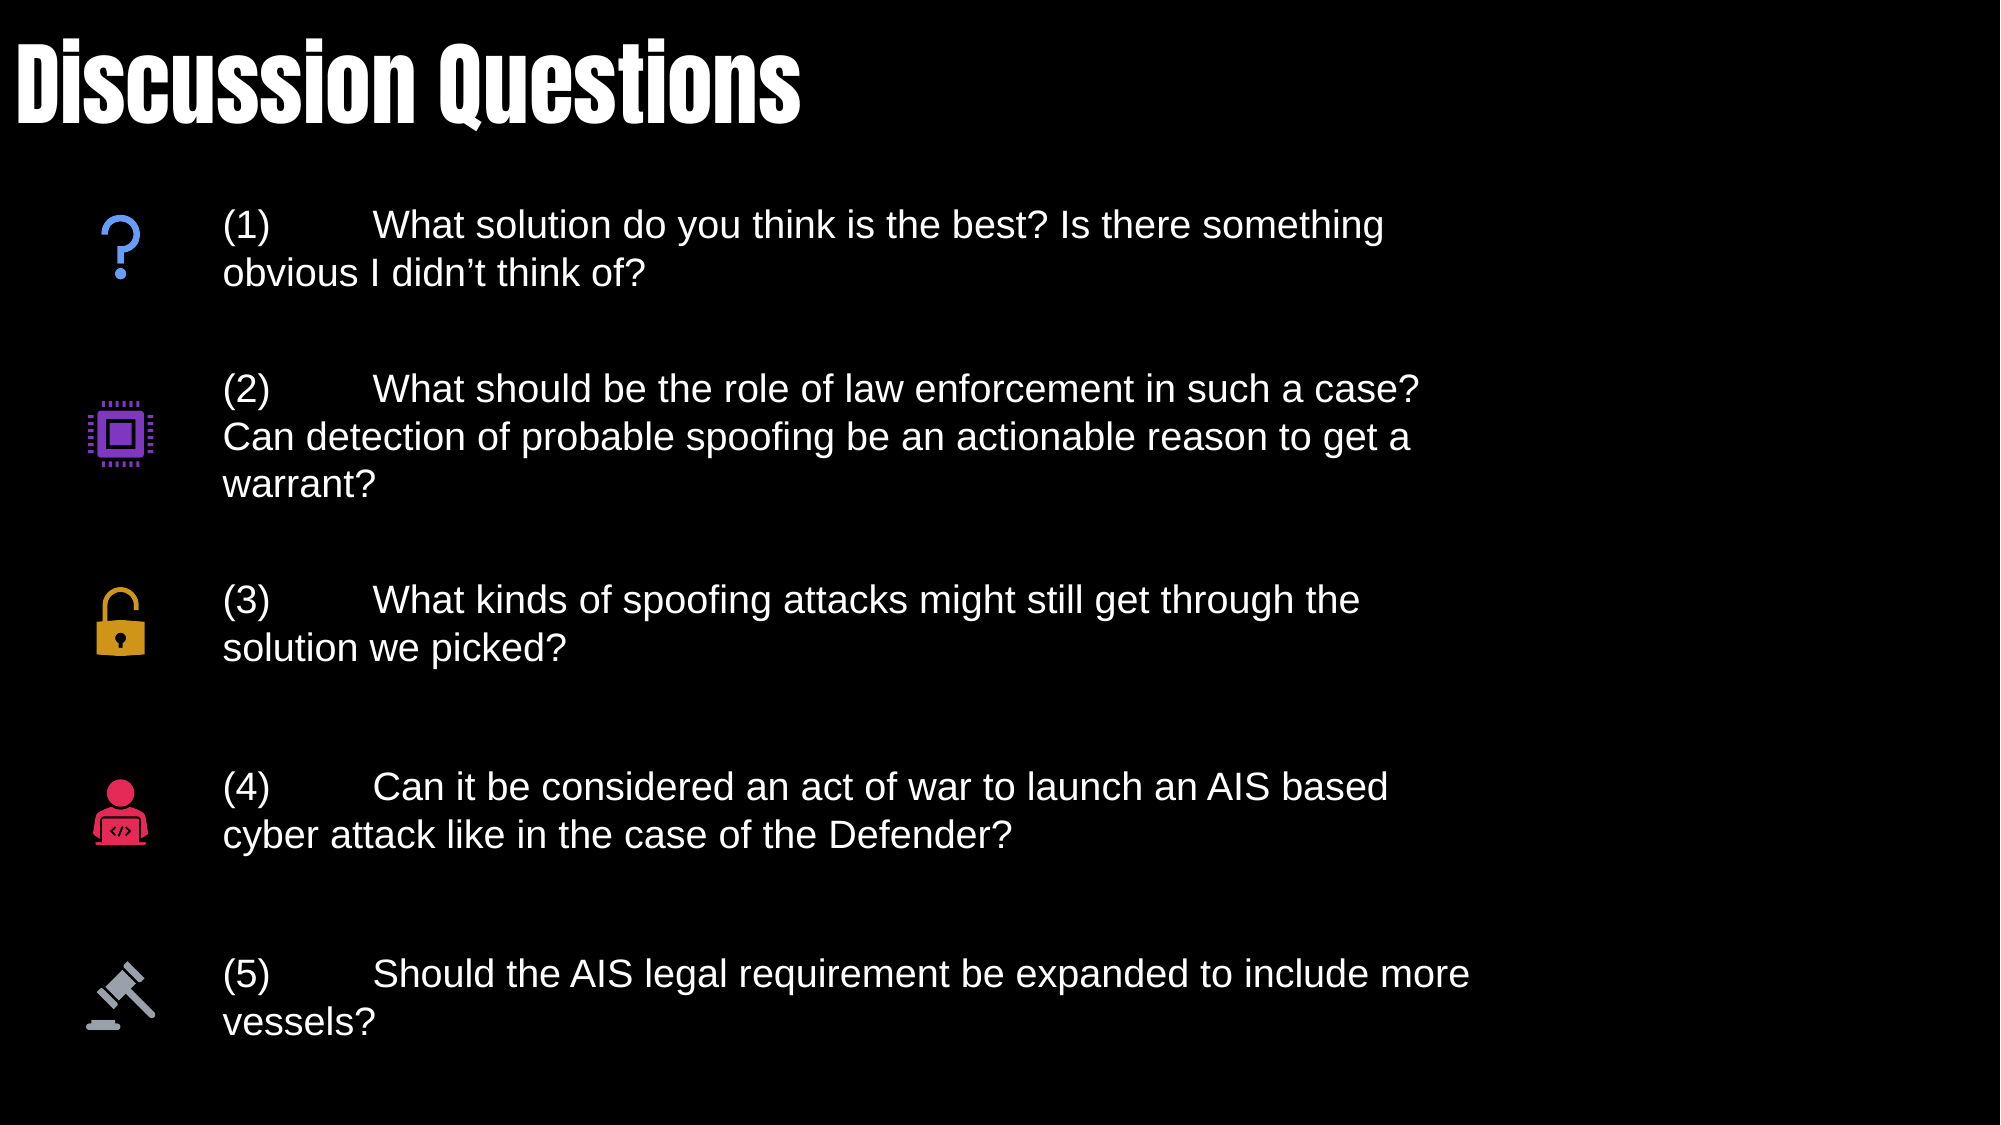

# Discussion Questions
(1)	What solution do you think is the best? Is there something obvious I didn’t think of?
(2)	What should be the role of law enforcement in such a case? Can detection of probable spoofing be an actionable reason to get a warrant?
(3)	What kinds of spoofing attacks might still get through the solution we picked?
(4)	Can it be considered an act of war to launch an AIS based cyber attack like in the case of the Defender?
(5)	Should the AIS legal requirement be expanded to include more vessels?